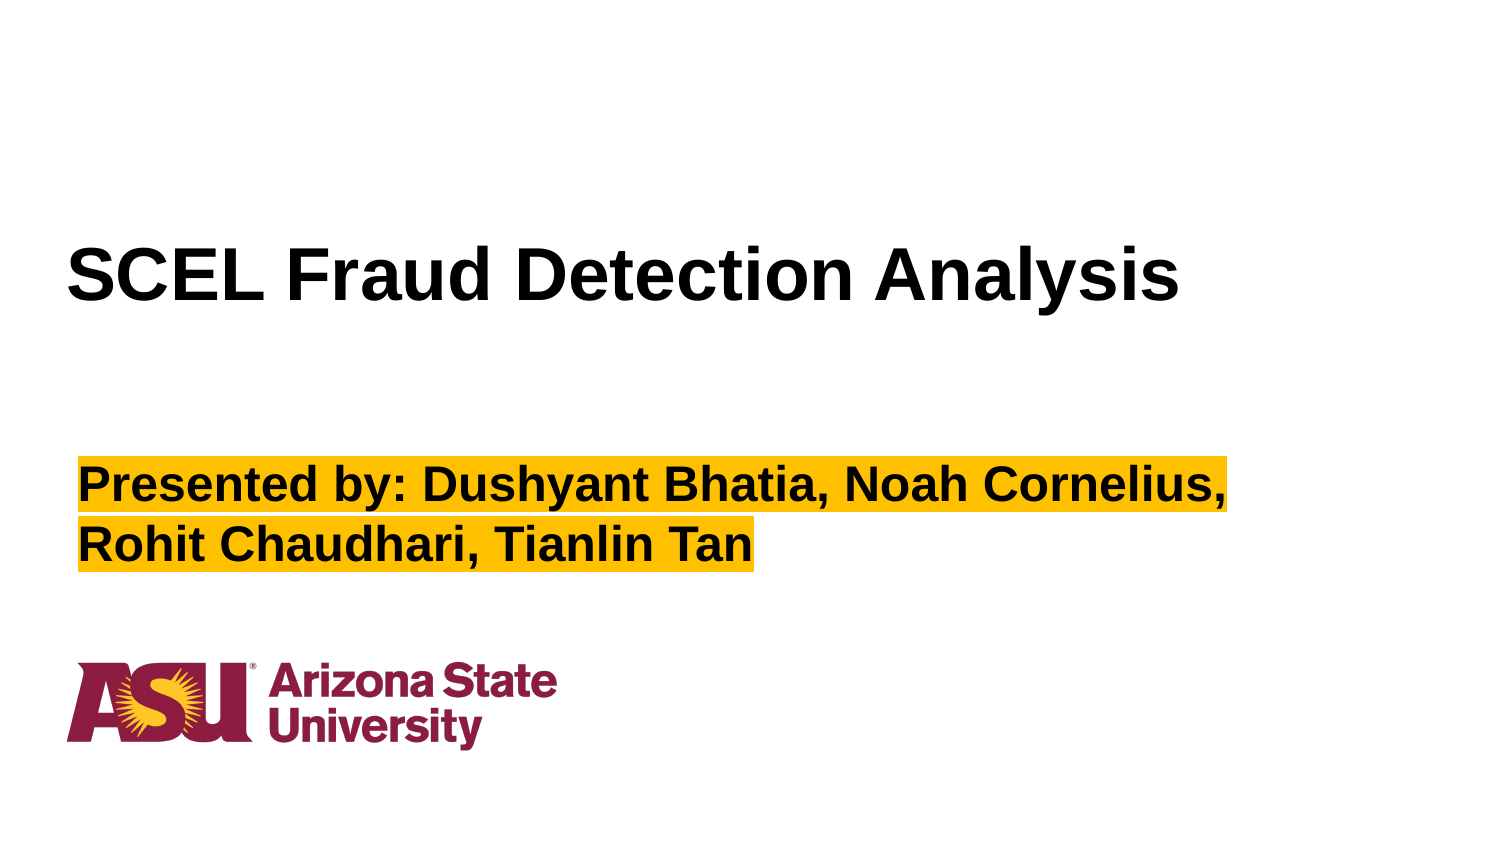

# SCEL Fraud Detection Analysis
Presented by: Dushyant Bhatia, Noah Cornelius, Rohit Chaudhari, Tianlin Tan